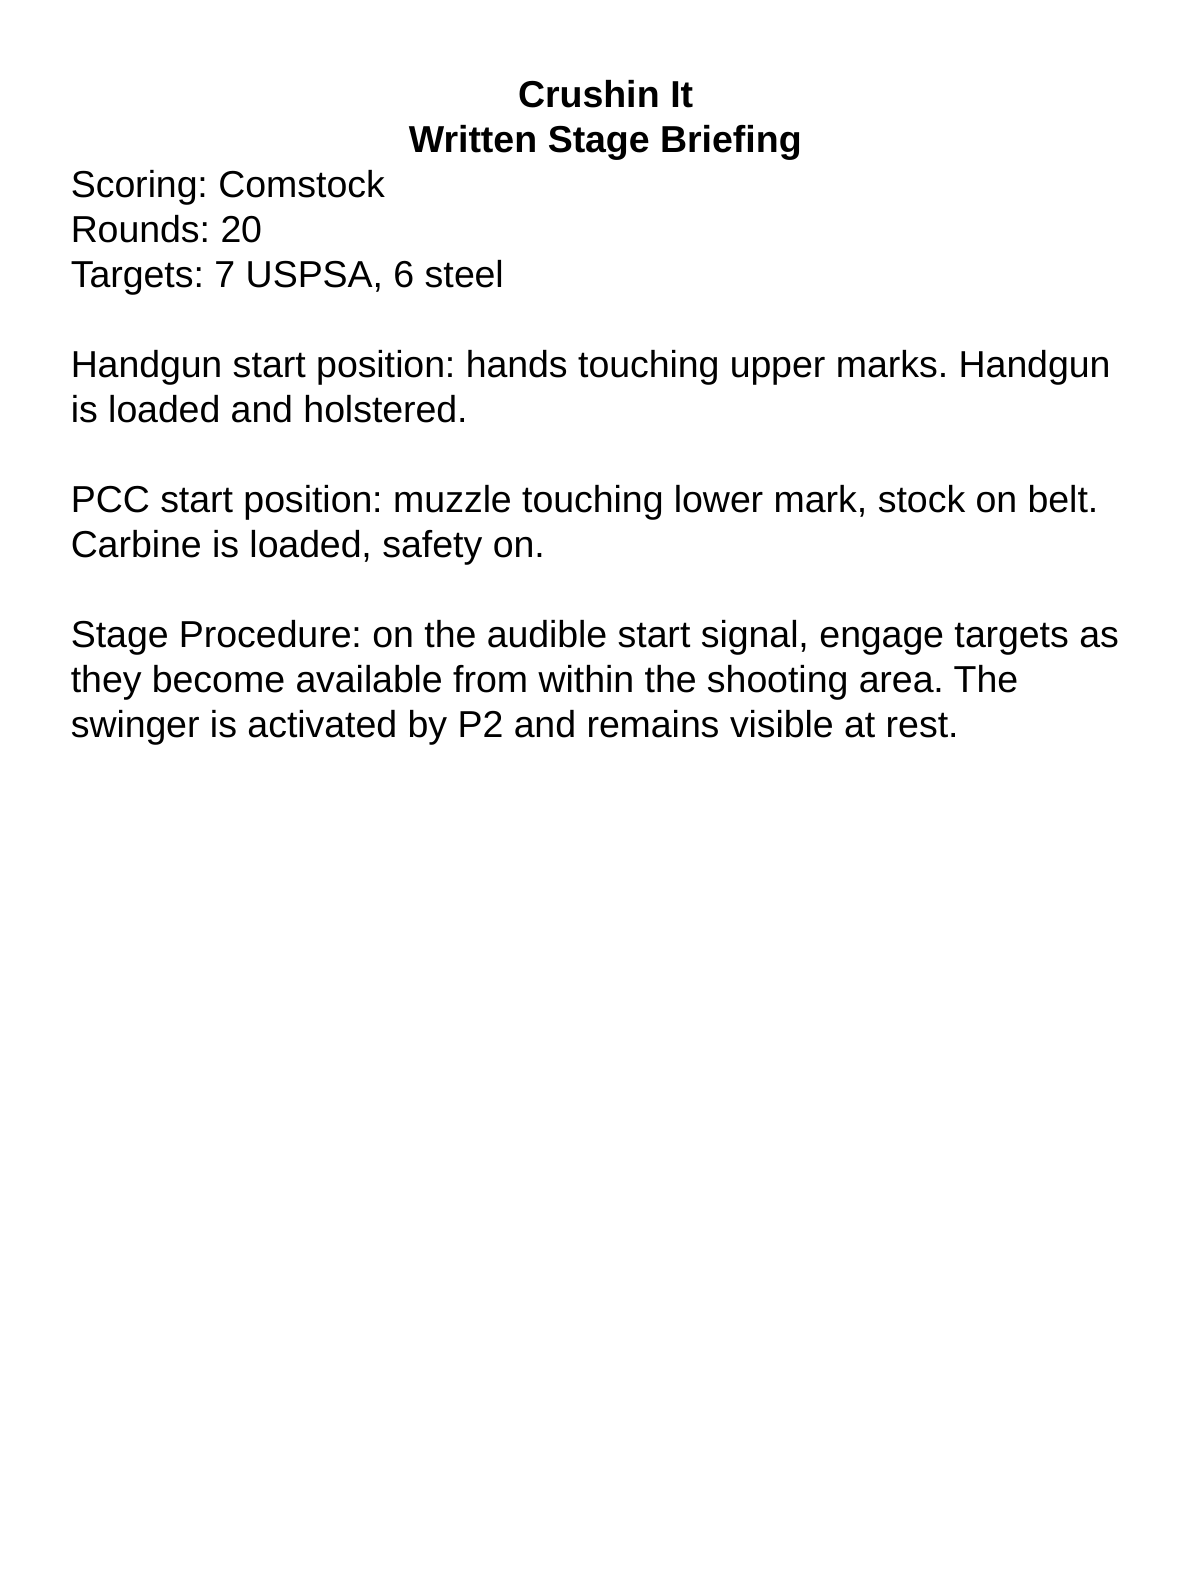

Crushin It
Written Stage Briefing
Scoring: Comstock
Rounds: 20
Targets: 7 USPSA, 6 steel

Handgun start position: hands touching upper marks. Handgun is loaded and holstered.

PCC start position: muzzle touching lower mark, stock on belt. Carbine is loaded, safety on.

Stage Procedure: on the audible start signal, engage targets as they become available from within the shooting area. The swinger is activated by P2 and remains visible at rest.